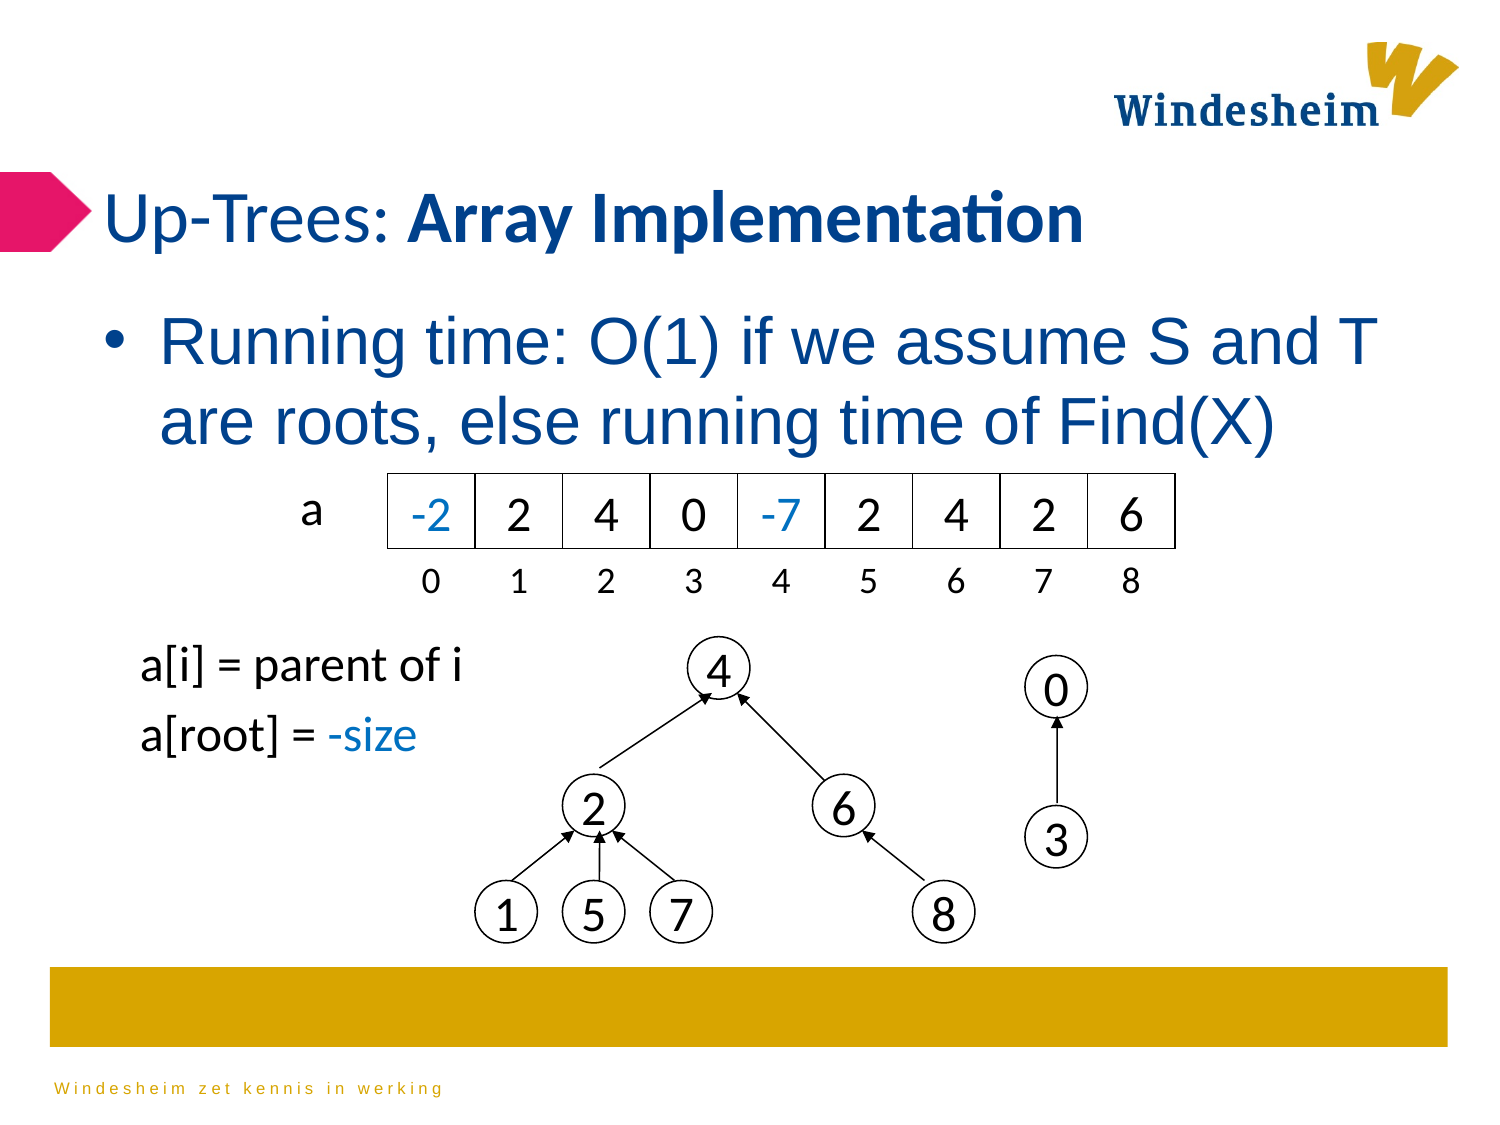

# Up-Trees: Array Implementation
Running time: O(1) if we assume S and T are roots, else running time of Find(X)

a
-2
2
4
0
-7
2
4
2
6
0
1
2
3
4
5
6
7
8
a[i] = parent of i
a[root] = -size
4

2
6

1
5
7
8
0

3